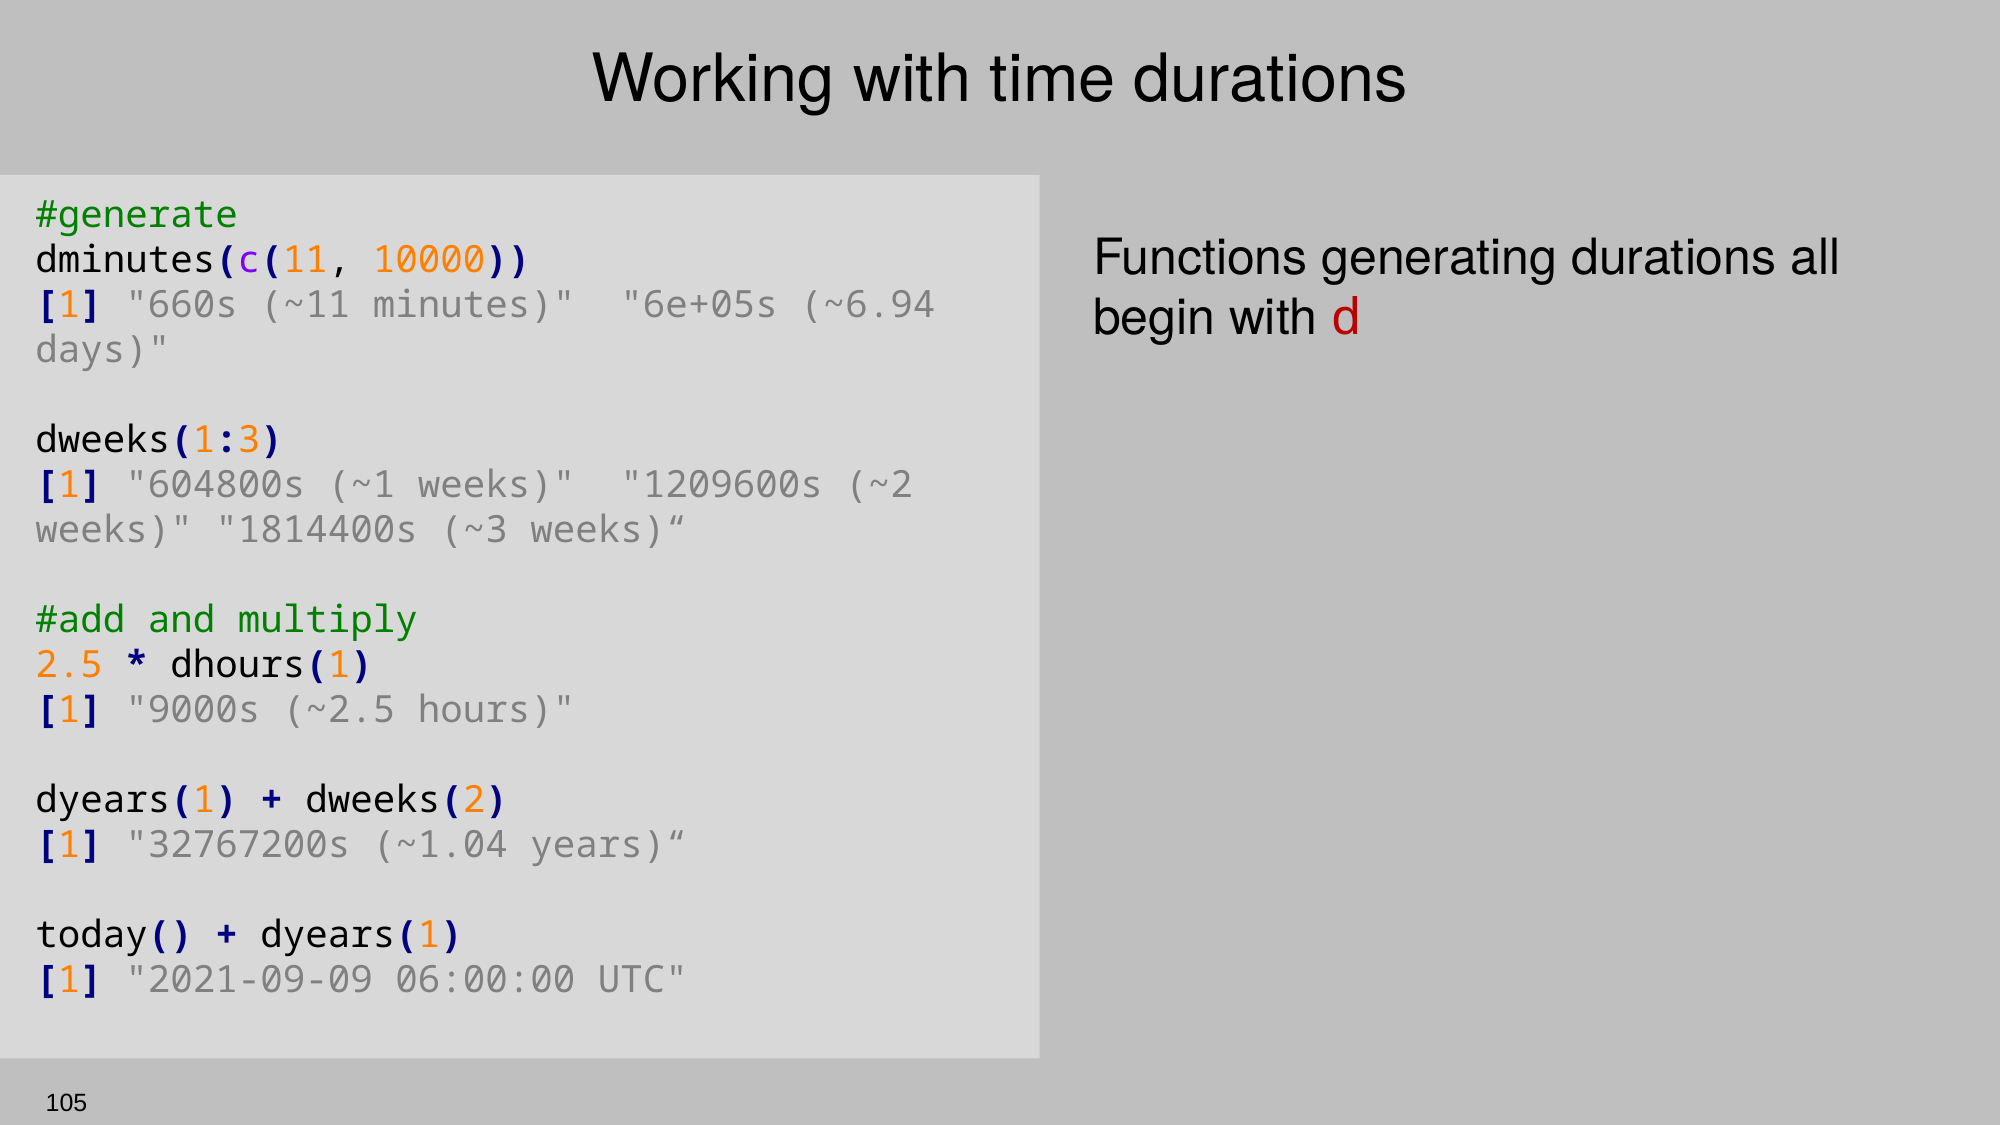

# Working with time durations
#generate
dminutes(c(11, 10000))
[1] "660s (~11 minutes)"  "6e+05s (~6.94 days)"

dweeks(1:3)
[1] "604800s (~1 weeks)"  "1209600s (~2 weeks)" "1814400s (~3 weeks)“

#add and multiply
2.5 * dhours(1)
[1] "9000s (~2.5 hours)"

dyears(1) + dweeks(2)
[1] "32767200s (~1.04 years)“

today() + dyears(1)
[1] "2021-09-09 06:00:00 UTC"

Functions generating durations all begin with d